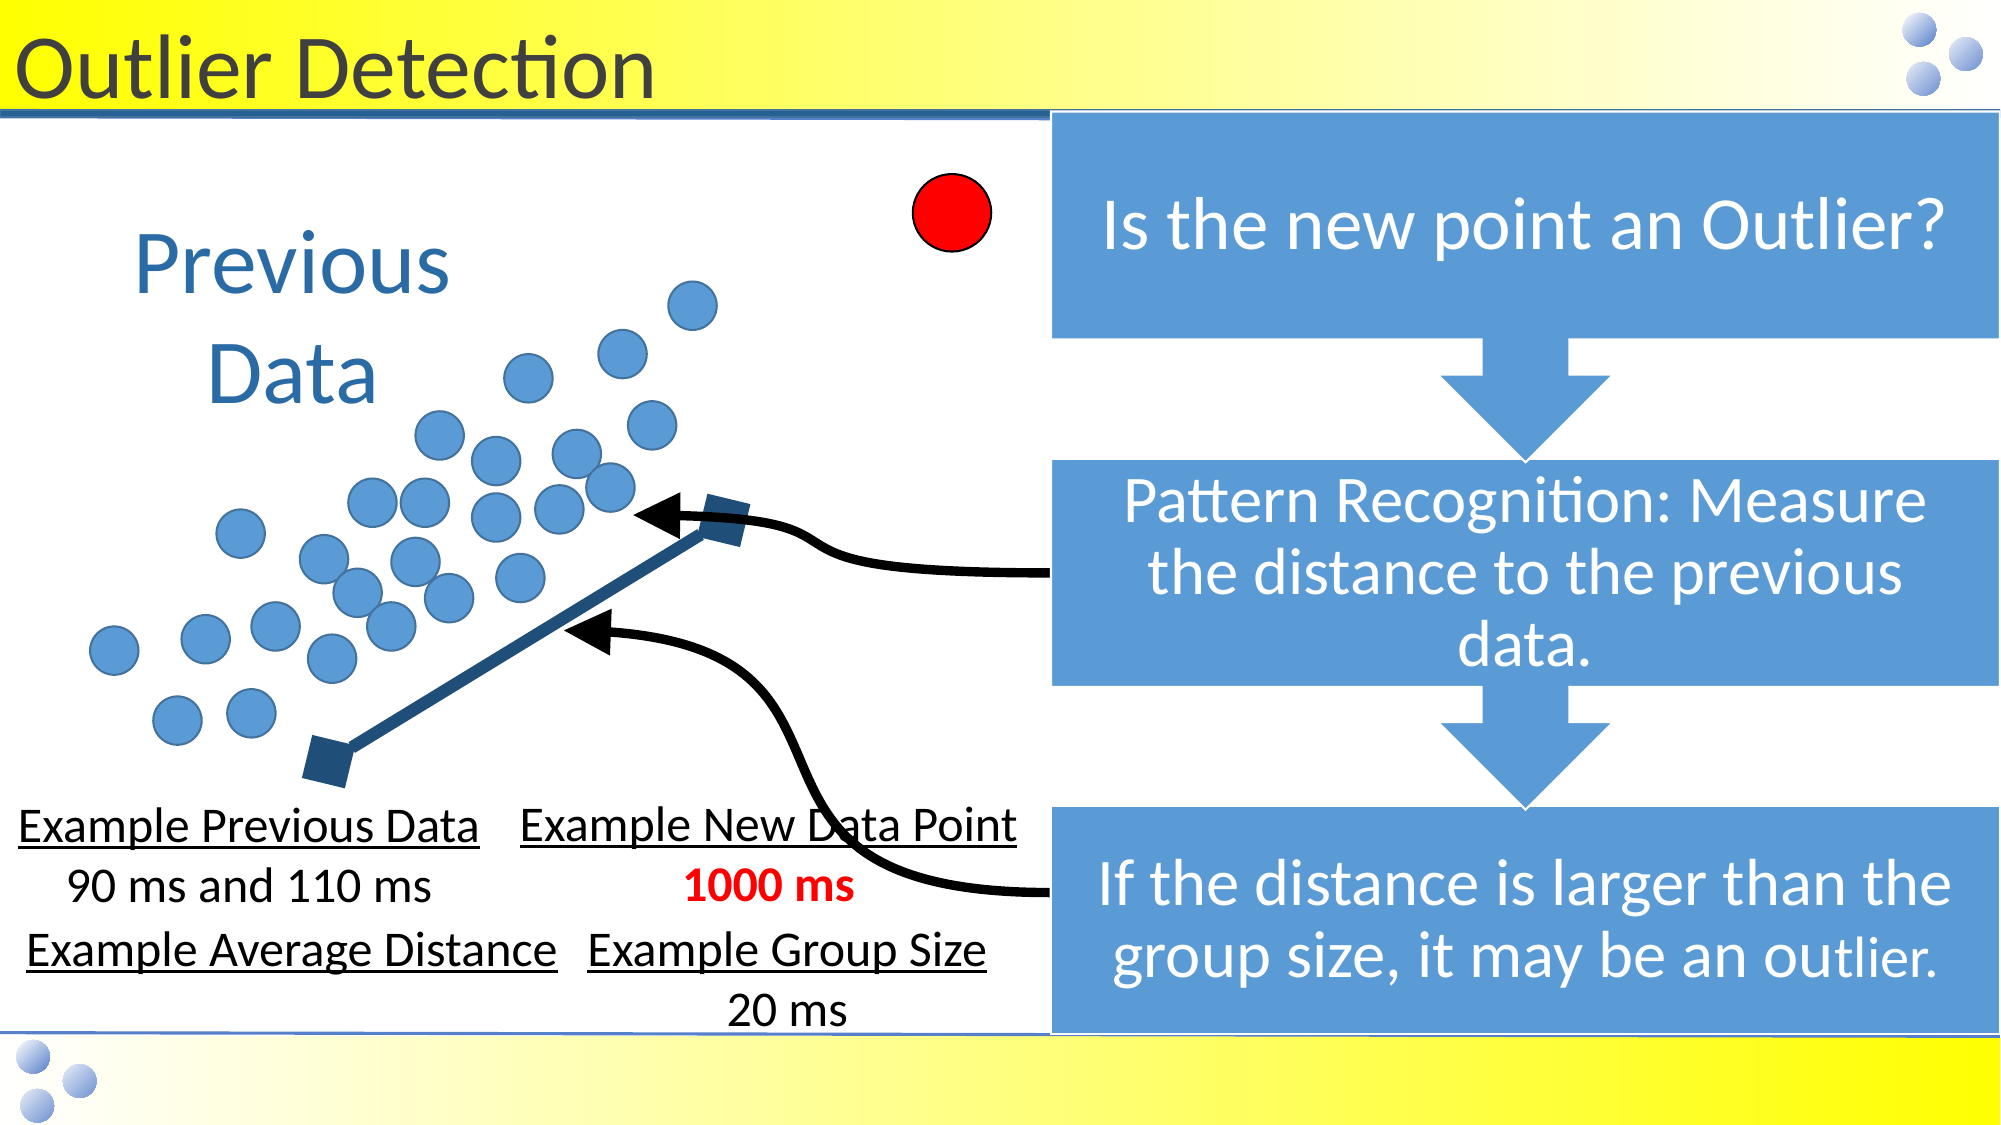

Outlier Detection
If the distance is larger than the group size, it may be an outlier.
Pattern Recognition: Measure the distance to the previous data.
Is the new point an Outlier?

Previous
Data

Example New Data Point
1000 ms
Example Previous Data
90 ms and 110 ms
Example Group Size
20 ms
Example Average Distance